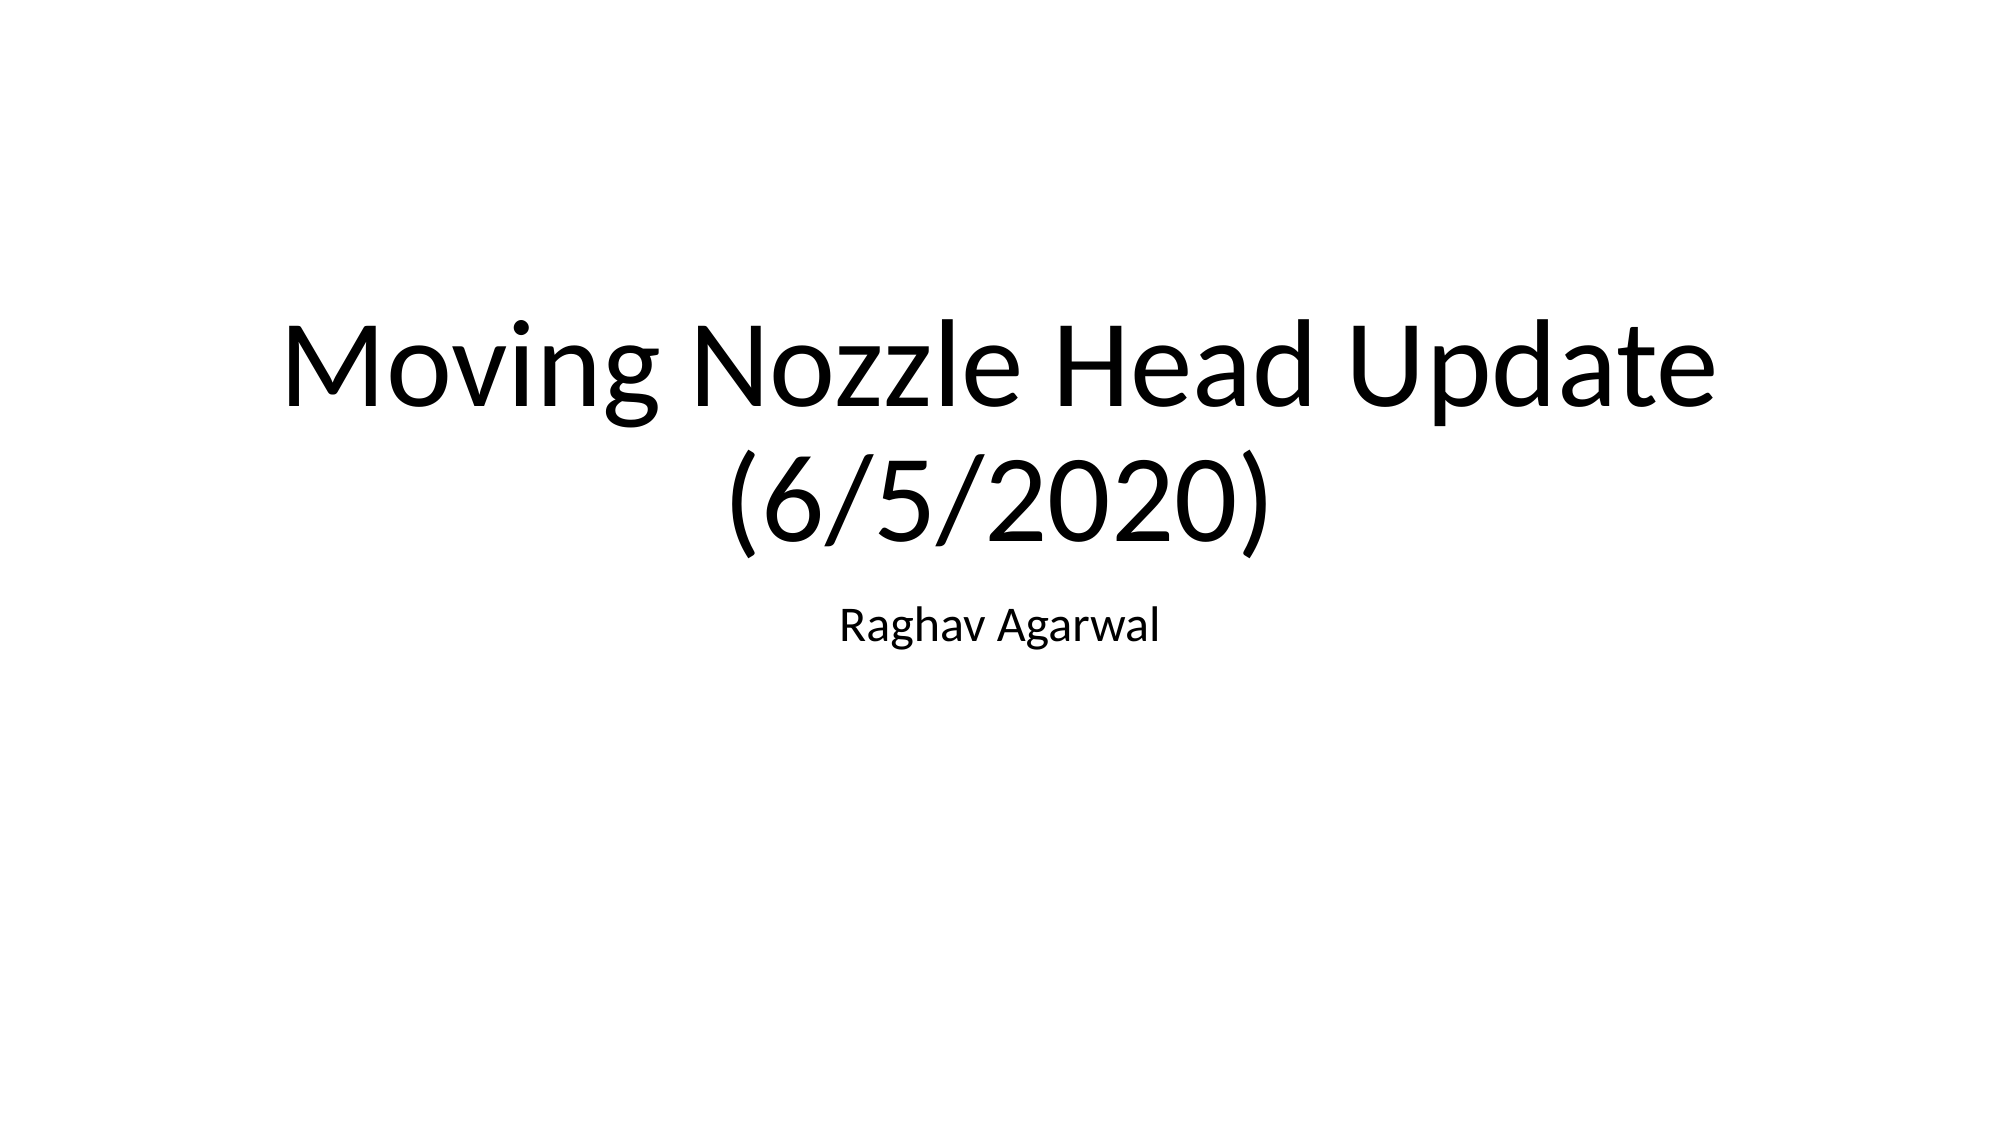

# Moving Nozzle Head Update (6/5/2020)
Raghav Agarwal